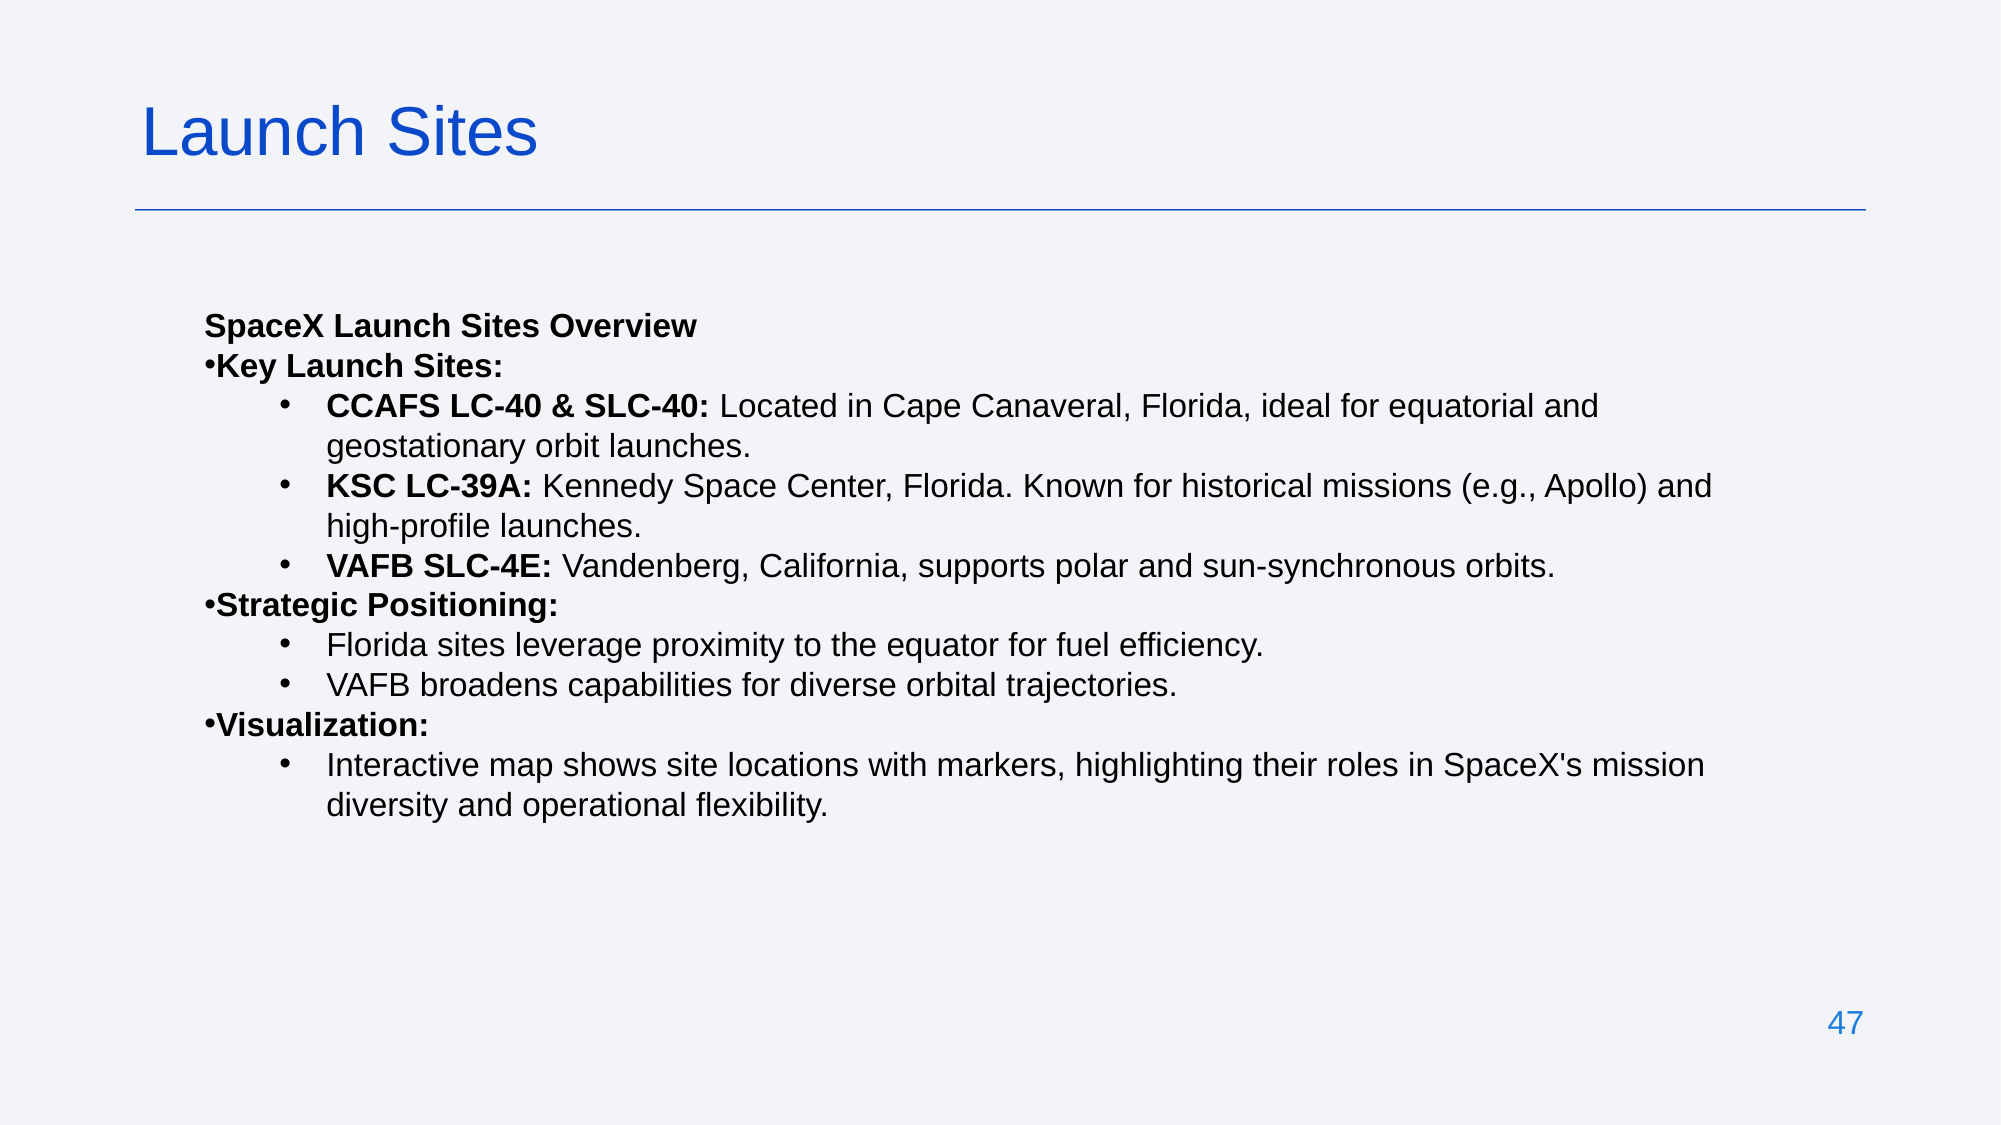

Launch Sites
SpaceX Launch Sites Overview
Key Launch Sites:
CCAFS LC-40 & SLC-40: Located in Cape Canaveral, Florida, ideal for equatorial and geostationary orbit launches.
KSC LC-39A: Kennedy Space Center, Florida. Known for historical missions (e.g., Apollo) and high-profile launches.
VAFB SLC-4E: Vandenberg, California, supports polar and sun-synchronous orbits.
Strategic Positioning:
Florida sites leverage proximity to the equator for fuel efficiency.
VAFB broadens capabilities for diverse orbital trajectories.
Visualization:
Interactive map shows site locations with markers, highlighting their roles in SpaceX's mission diversity and operational flexibility.
47